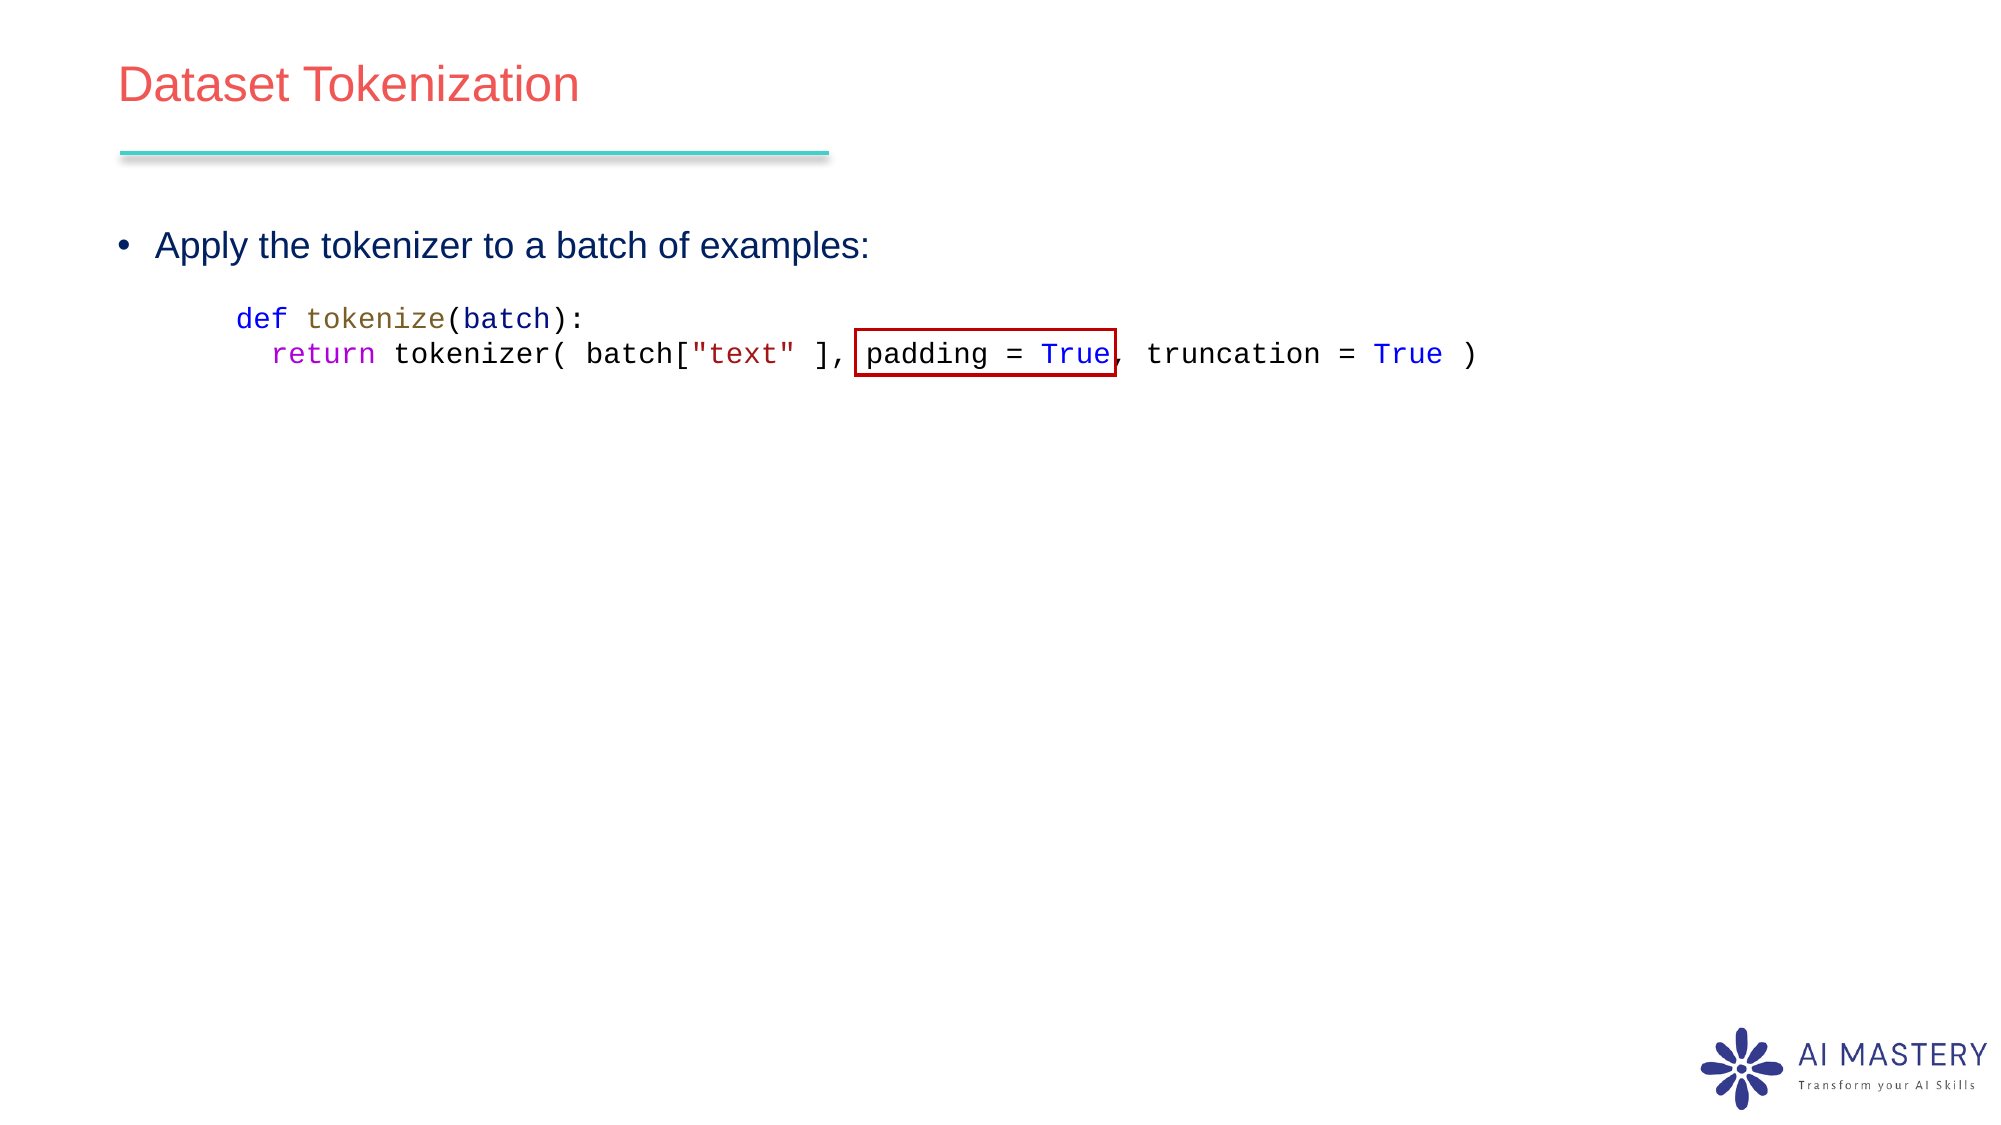

# Dataset Tokenization
Apply the tokenizer to a batch of examples:

def tokenize(batch):
  return tokenizer( batch["text" ], padding = True, truncation = True )